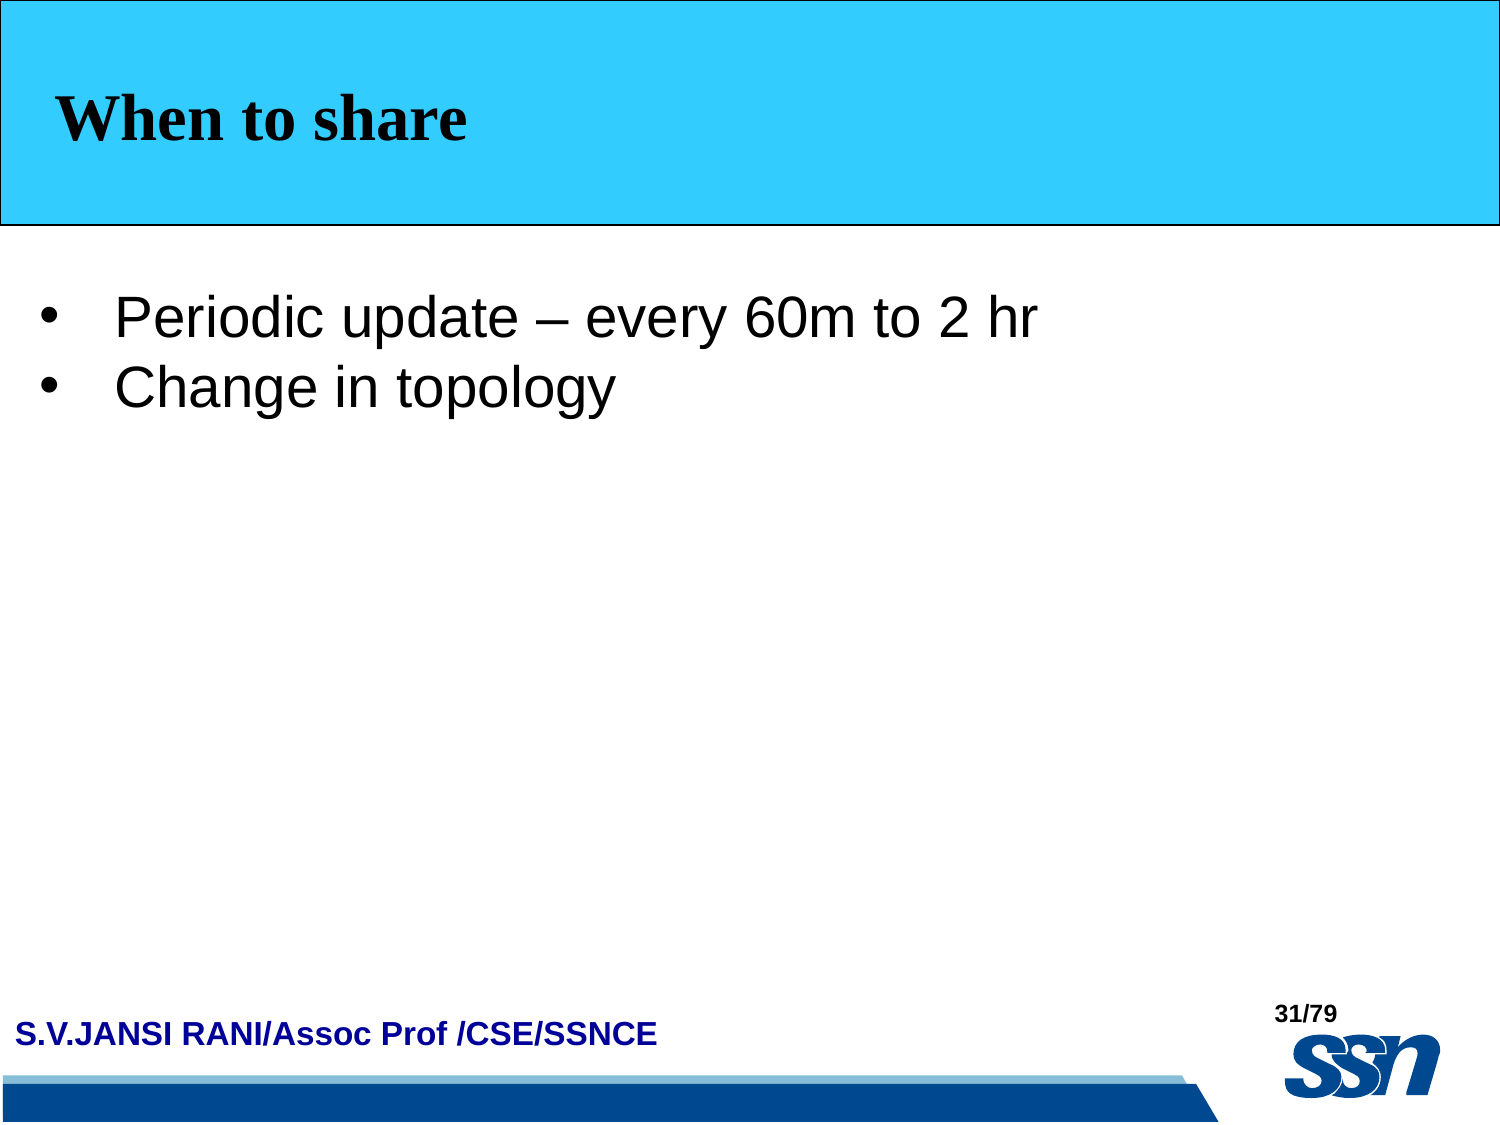

When to share
Periodic update – every 60m to 2 hr
Change in topology